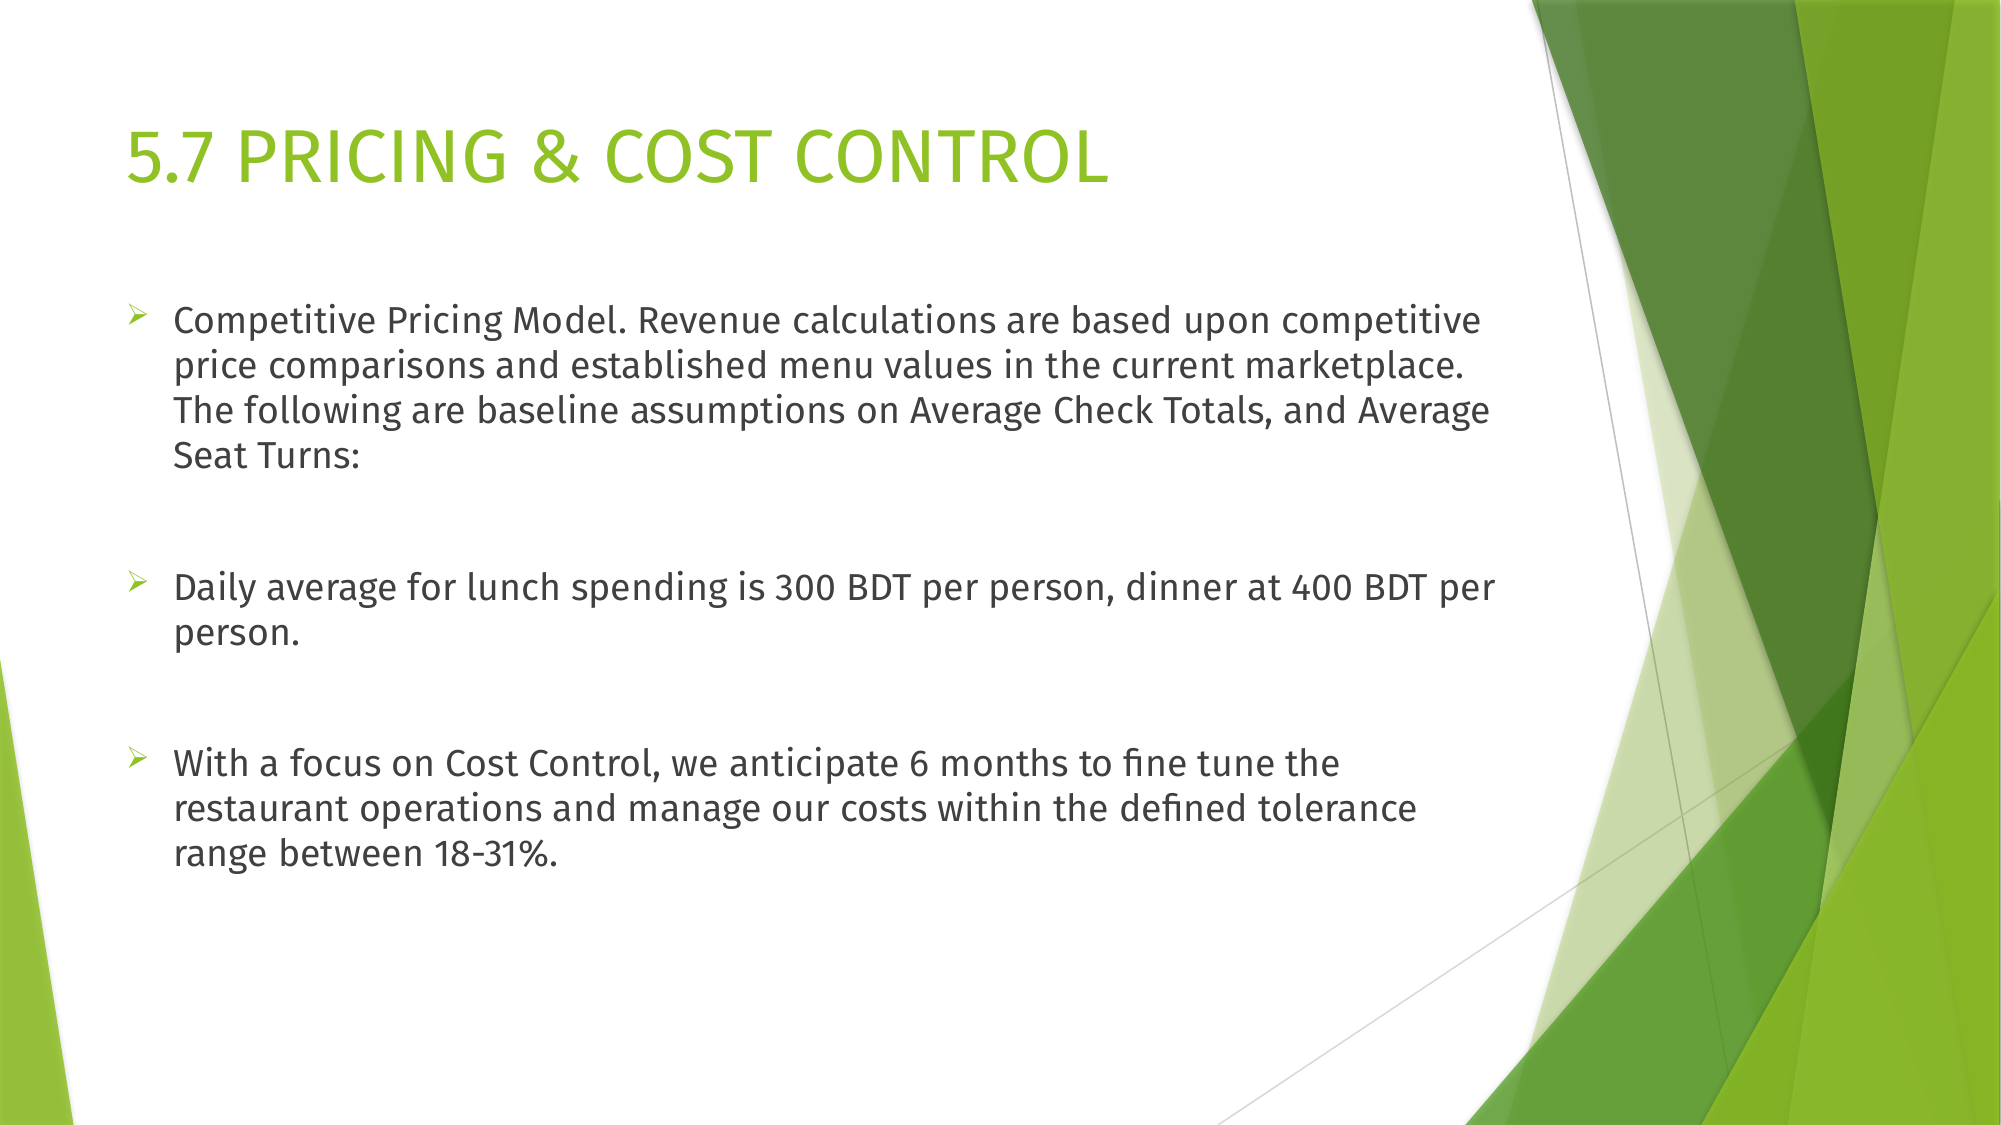

# 5.7 PRICING & COST CONTROL
Competitive Pricing Model. Revenue calculations are based upon competitive price comparisons and established menu values in the current marketplace. The following are baseline assumptions on Average Check Totals, and Average Seat Turns:

Daily average for lunch spending is 300 BDT per person, dinner at 400 BDT per person.

With a focus on Cost Control, we anticipate 6 months to fine tune the restaurant operations and manage our costs within the defined tolerance range between 18-31%.